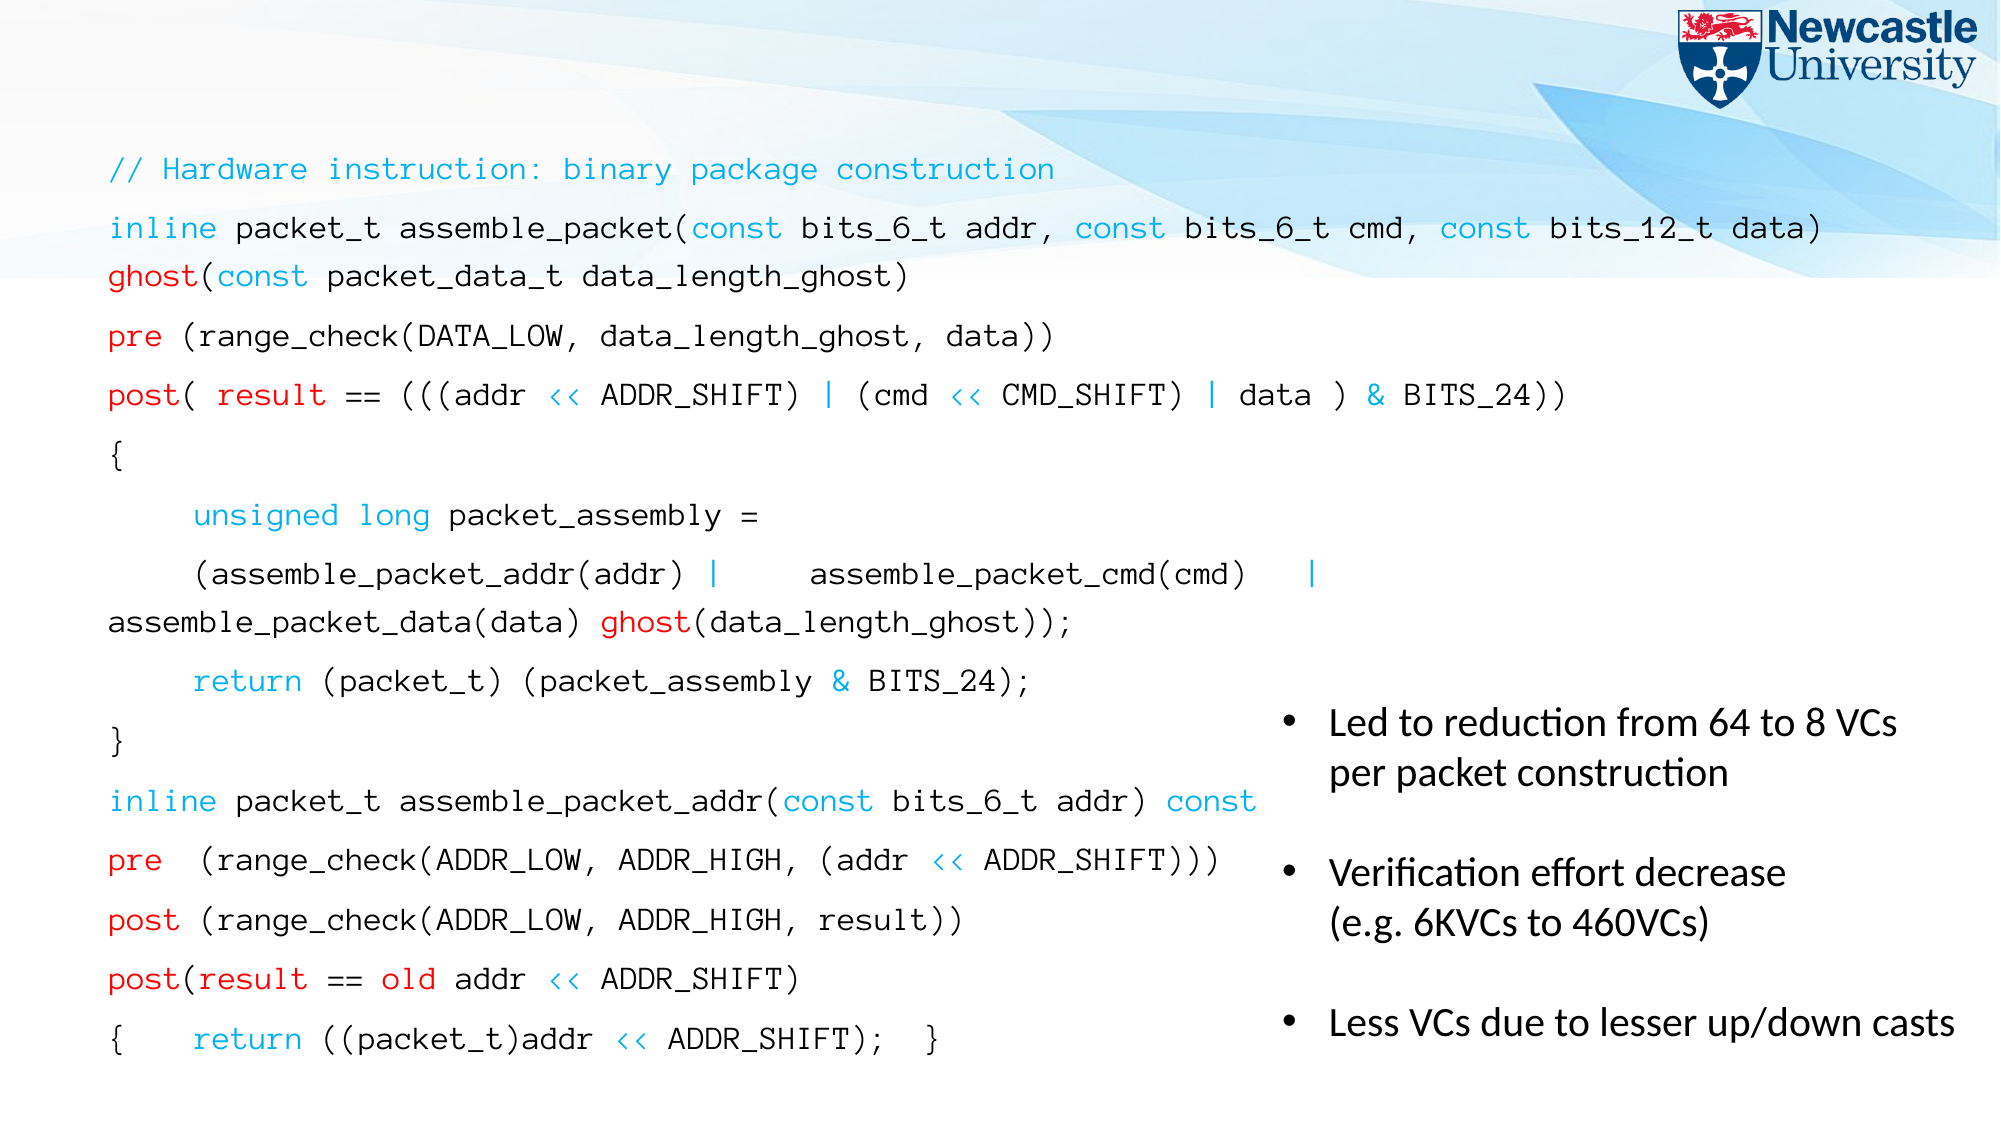

// Hardware instruction: binary package construction
inline packet_t assemble_packet(const bits_6_t addr, const bits_6_t cmd, const bits_12_t data) 						ghost(const packet_data_t data_length_ghost)
pre (range_check(DATA_LOW, data_length_ghost, data))
post( result == (((addr << ADDR_SHIFT) | (cmd << CMD_SHIFT) | data ) & BITS_24))
{
	unsigned long packet_assembly =
			(assemble_packet_addr(addr) | 									 assemble_packet_cmd(cmd)   | 									 assemble_packet_data(data) ghost(data_length_ghost));
	return (packet_t) (packet_assembly & BITS_24);
}
inline packet_t assemble_packet_addr(const bits_6_t addr) const
pre  (range_check(ADDR_LOW, ADDR_HIGH, (addr << ADDR_SHIFT)))
post (range_check(ADDR_LOW, ADDR_HIGH, result))
post(result == old addr << ADDR_SHIFT)
{	return ((packet_t)addr << ADDR_SHIFT);  }
Led to reduction from 64 to 8 VCs per packet construction

Verification effort decrease                (e.g. 6KVCs to 460VCs)

Less VCs due to lesser up/down casts